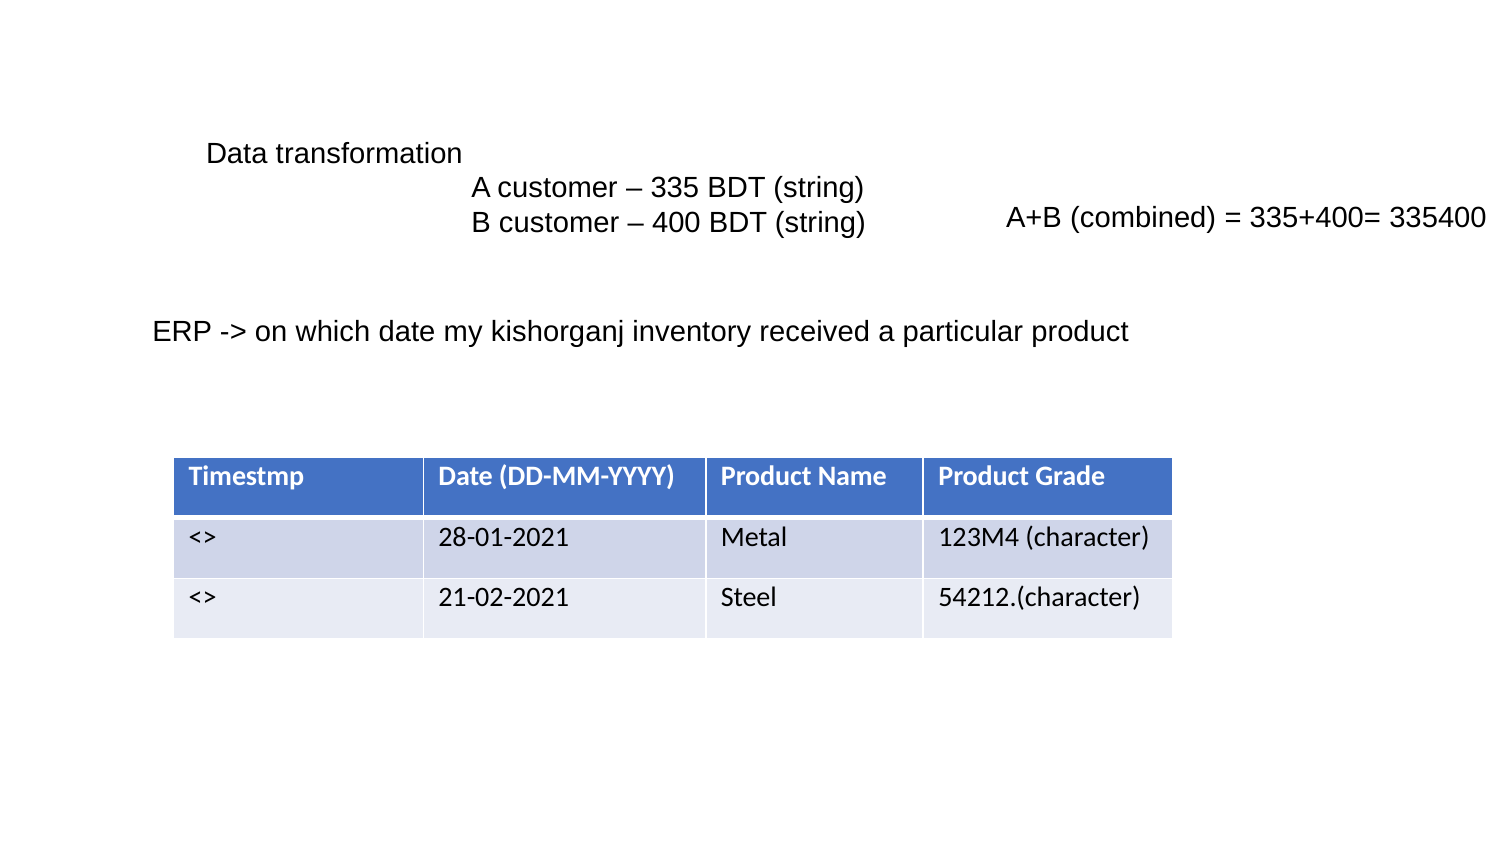

Data transformation

A customer – 335 BDT (string)
B customer – 400 BDT (string)

A+B (combined) = 335+400= 335400
ERP -> on which date my kishorganj inventory received a particular product
| Timestmp | Date (DD-MM-YYYY) | Product Name | Product Grade |
| --- | --- | --- | --- |
| <> | 28-01-2021 | Metal | 123M4 (character) |
| <> | 21-02-2021 | Steel | 54212.(character) |